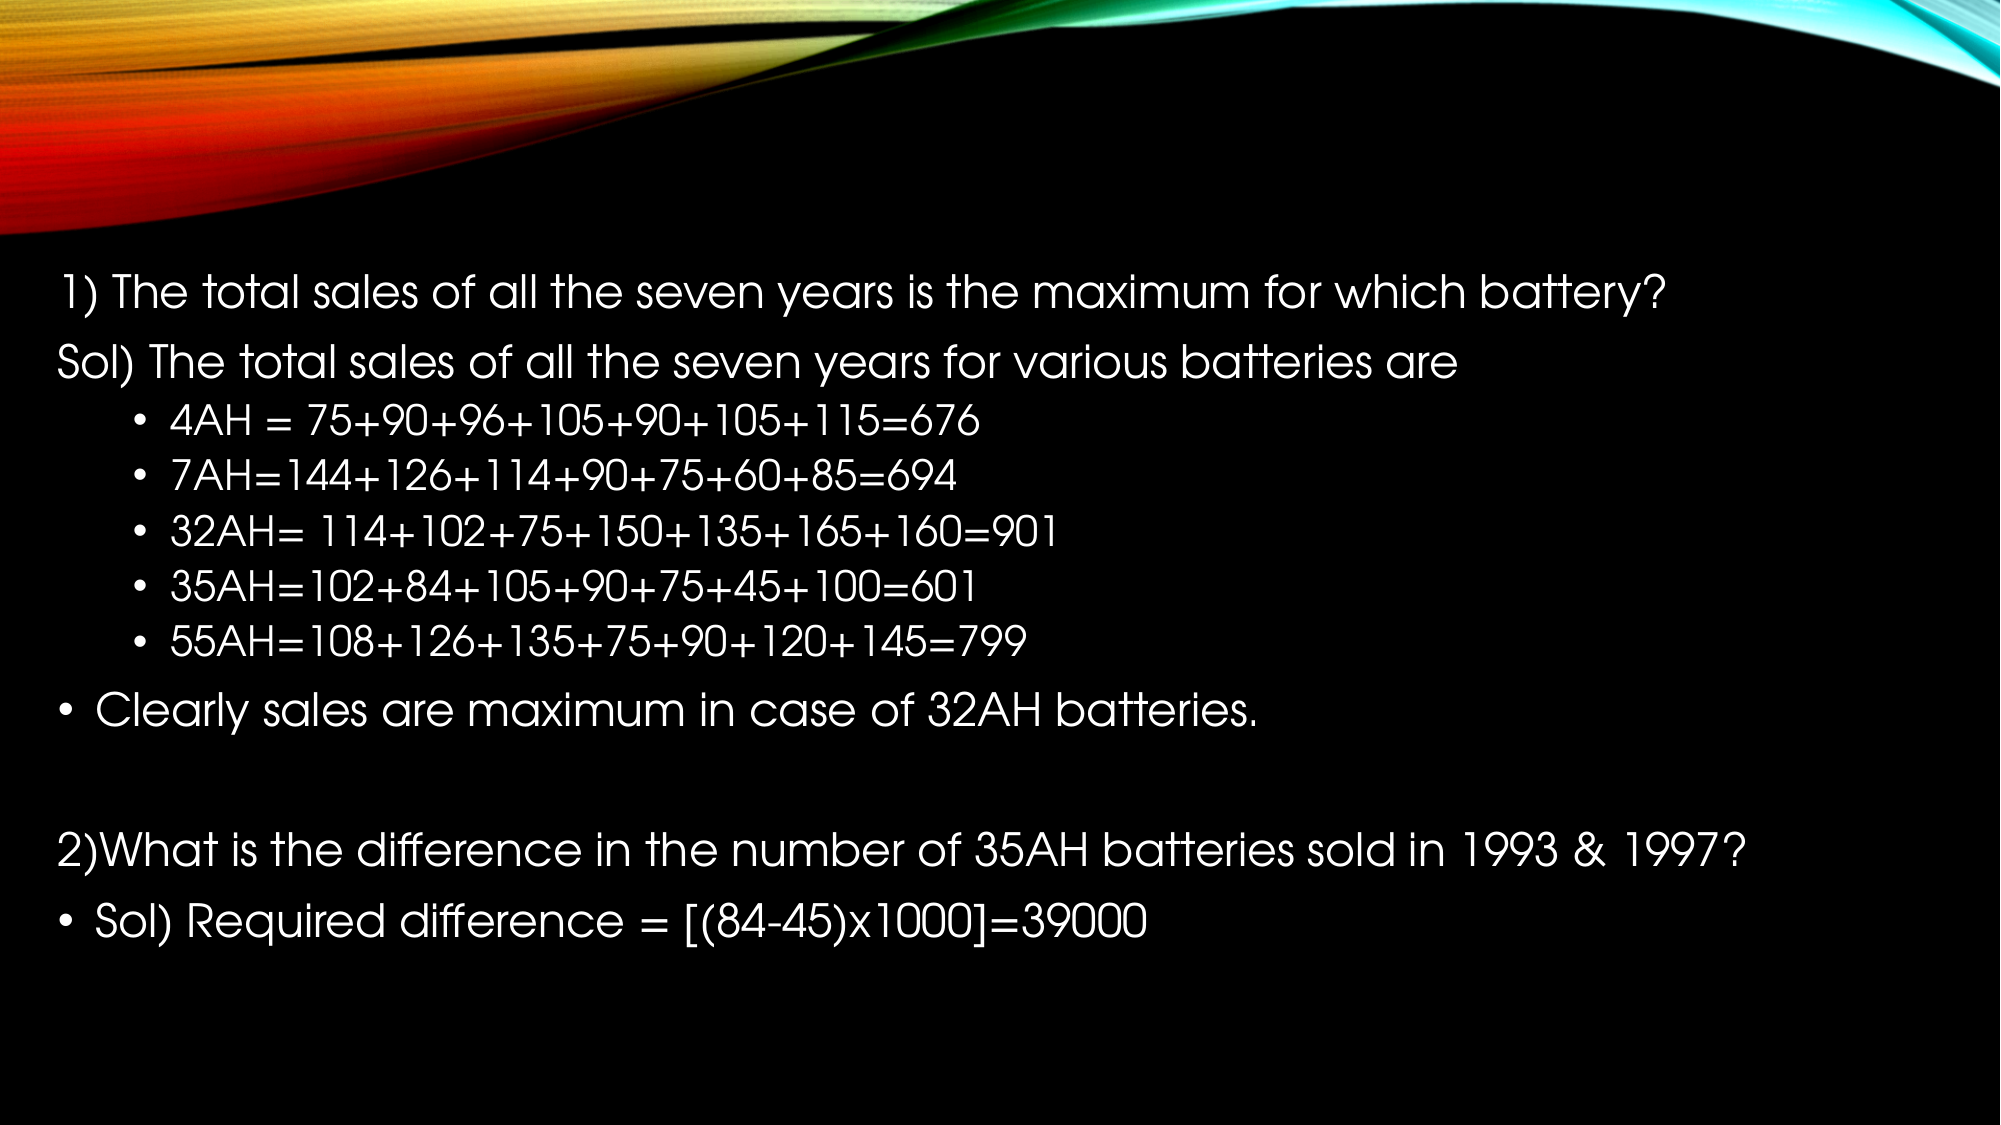

1) The total sales of all the seven years is the maximum for which battery?
Sol) The total sales of all the seven years for various batteries are
4AH = 75+90+96+105+90+105+115=676
7AH=144+126+114+90+75+60+85=694
32AH= 114+102+75+150+135+165+160=901
35AH=102+84+105+90+75+45+100=601
55AH=108+126+135+75+90+120+145=799
Clearly sales are maximum in case of 32AH batteries.

2)What is the difference in the number of 35AH batteries sold in 1993 & 1997?
Sol) Required difference = [(84-45)x1000]=39000